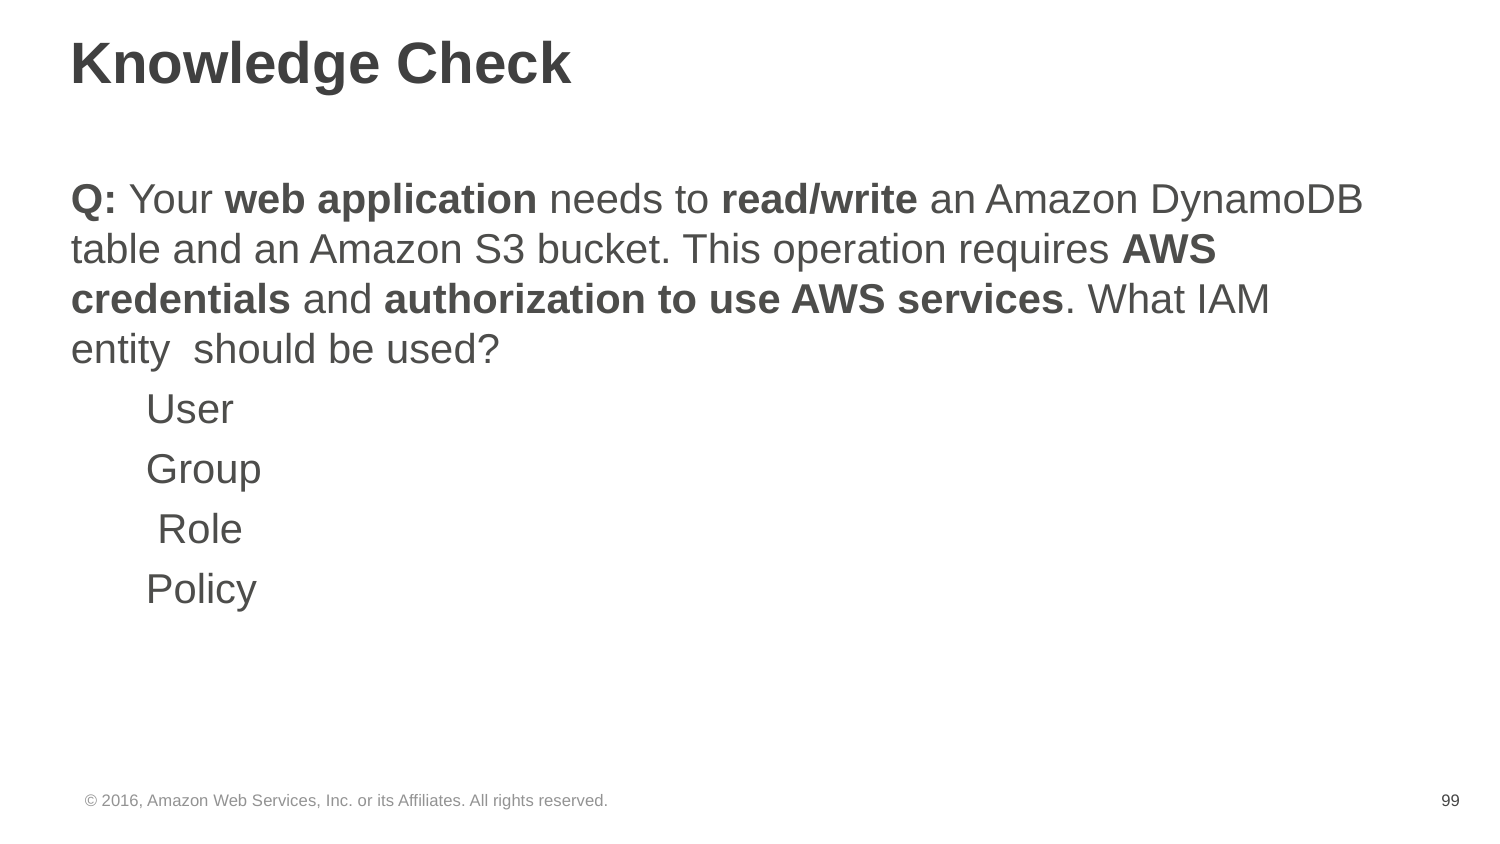

# Knowledge Check
Q: Your web application needs to read/write an Amazon DynamoDB  table and an Amazon S3 bucket. This operation requires AWS  credentials and authorization to use AWS services. What IAM entity  should be used?
User  Group  Role  Policy
© 2016, Amazon Web Services, Inc. or its Affiliates. All rights reserved.
99